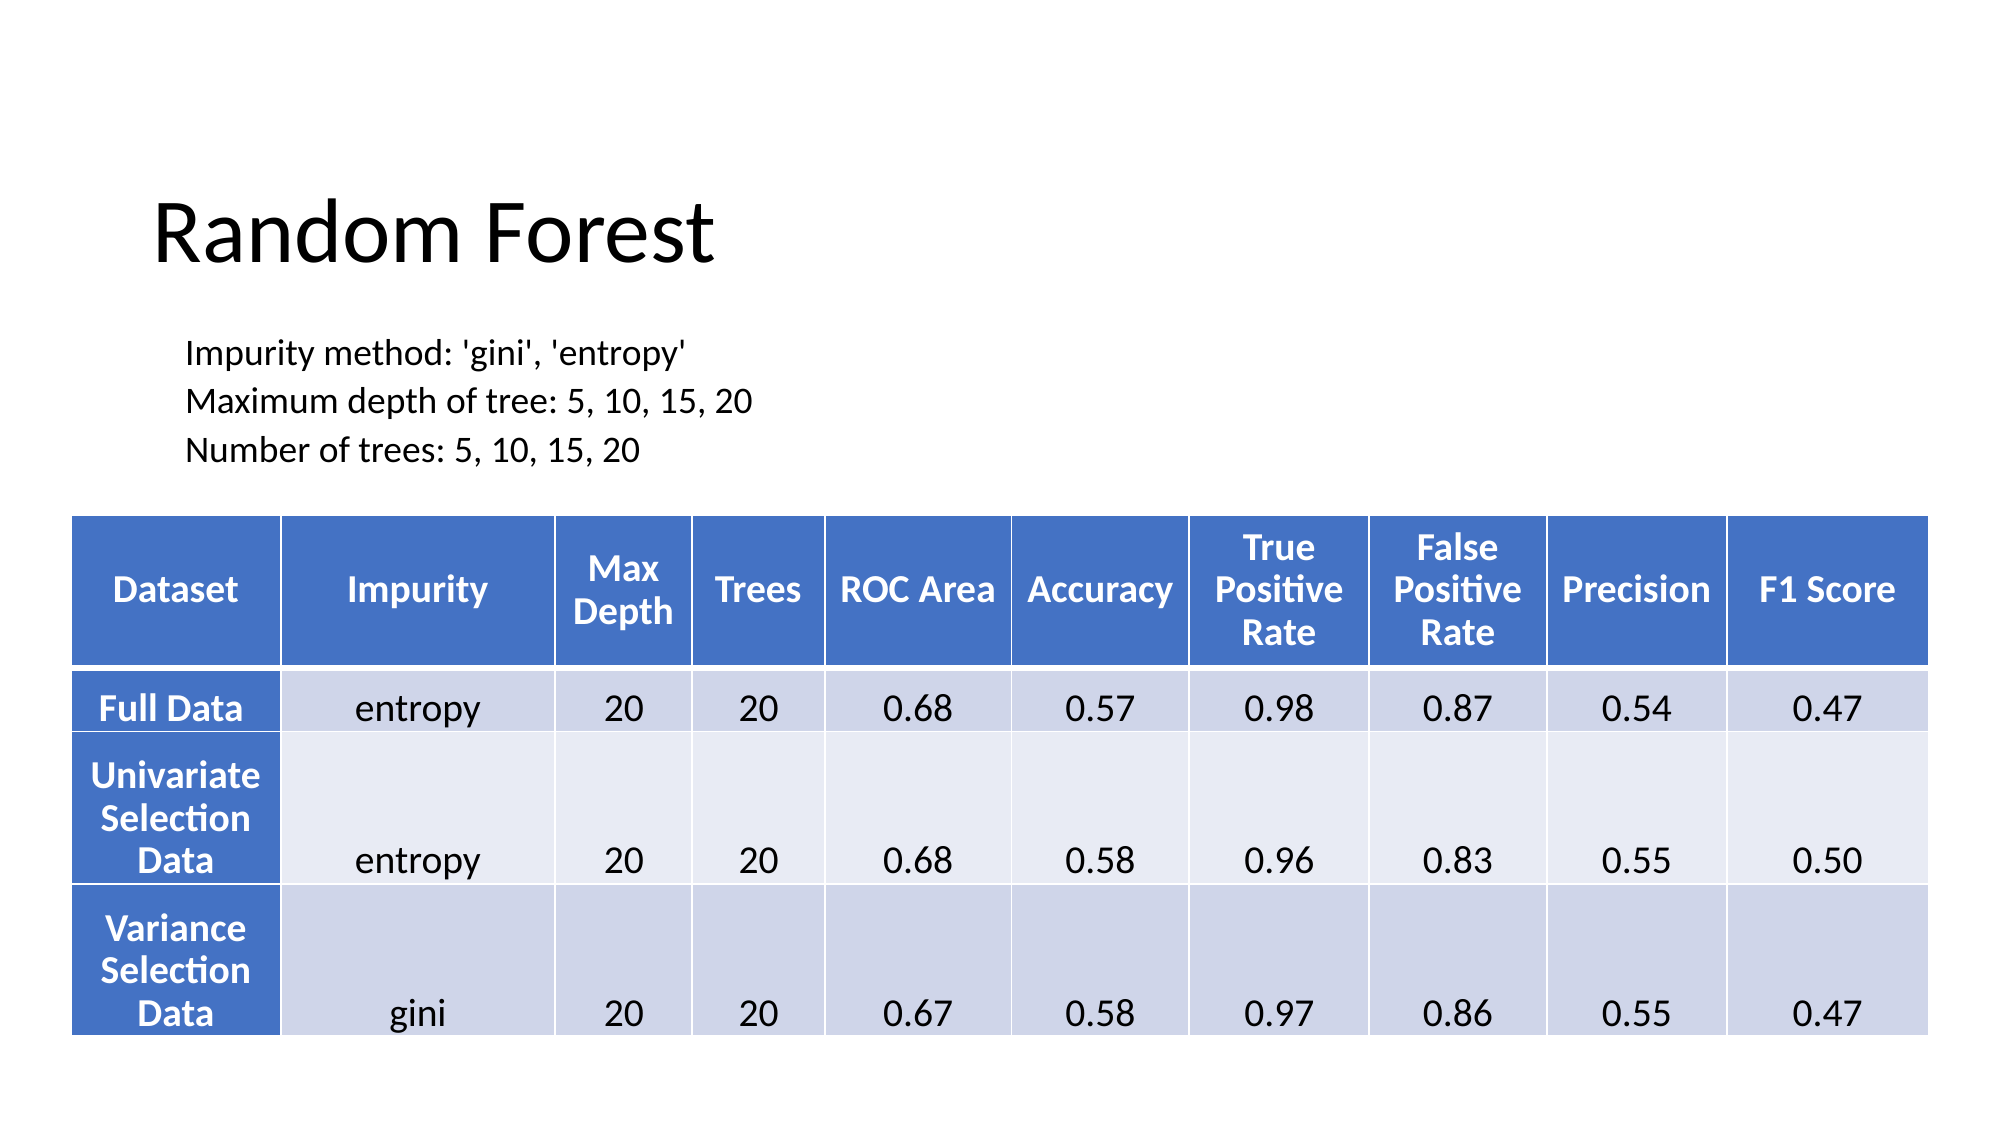

# Random Forest
Impurity method: 'gini', 'entropy'
Maximum depth of tree: 5, 10, 15, 20
Number of trees: 5, 10, 15, 20
| Dataset | Impurity | Max Depth | Trees | ROC Area | Accuracy | True Positive Rate | False Positive Rate | Precision | F1 Score |
| --- | --- | --- | --- | --- | --- | --- | --- | --- | --- |
| Full Data | entropy | 20 | 20 | 0.68 | 0.57 | 0.98 | 0.87 | 0.54 | 0.47 |
| Univariate Selection Data | entropy | 20 | 20 | 0.68 | 0.58 | 0.96 | 0.83 | 0.55 | 0.50 |
| Variance Selection Data | gini | 20 | 20 | 0.67 | 0.58 | 0.97 | 0.86 | 0.55 | 0.47 |